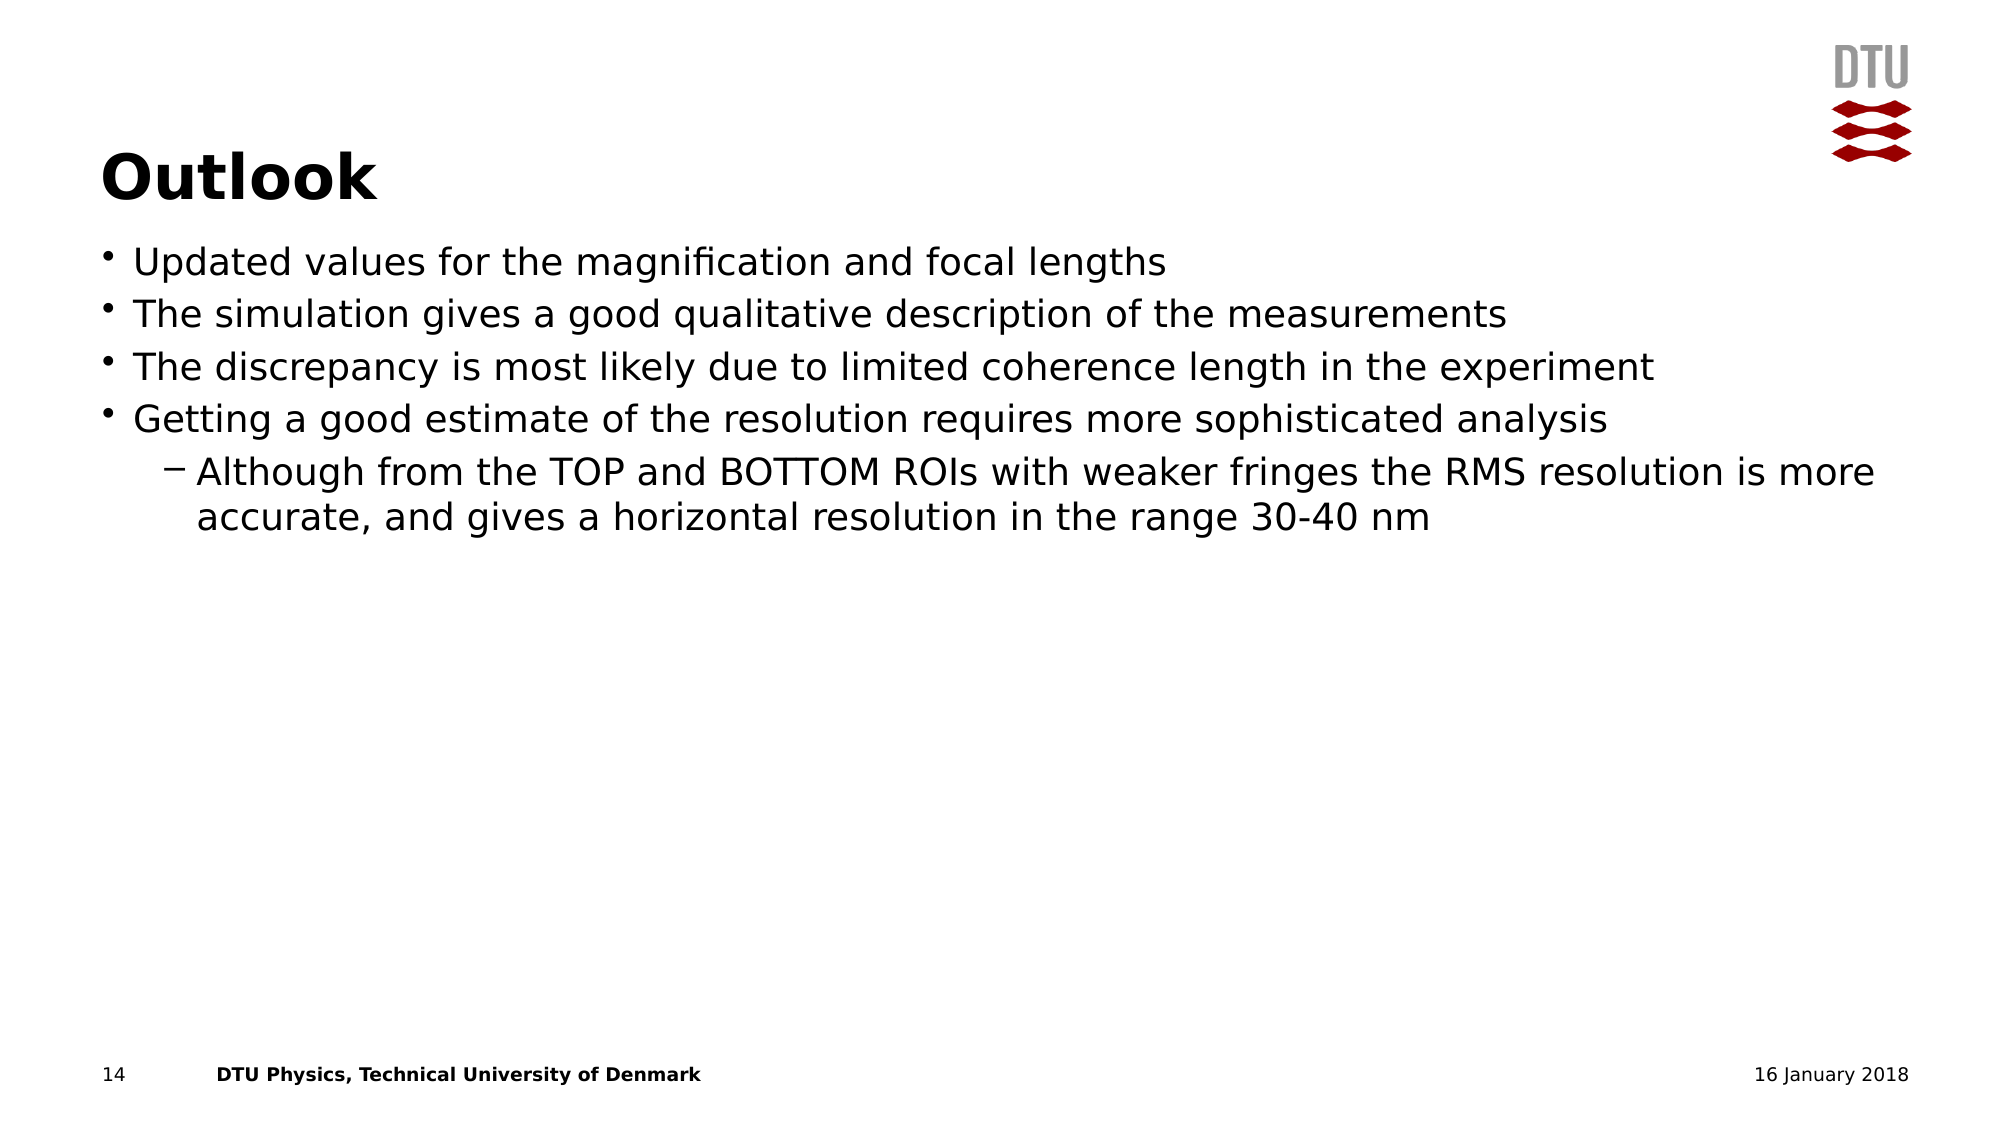

# Outlook
Updated values for the magnification and focal lengths
The simulation gives a good qualitative description of the measurements
The discrepancy is most likely due to limited coherence length in the experiment
Getting a good estimate of the resolution requires more sophisticated analysis
Although from the TOP and BOTTOM ROIs with weaker fringes the RMS resolution is more accurate, and gives a horizontal resolution in the range 30-40 nm
14